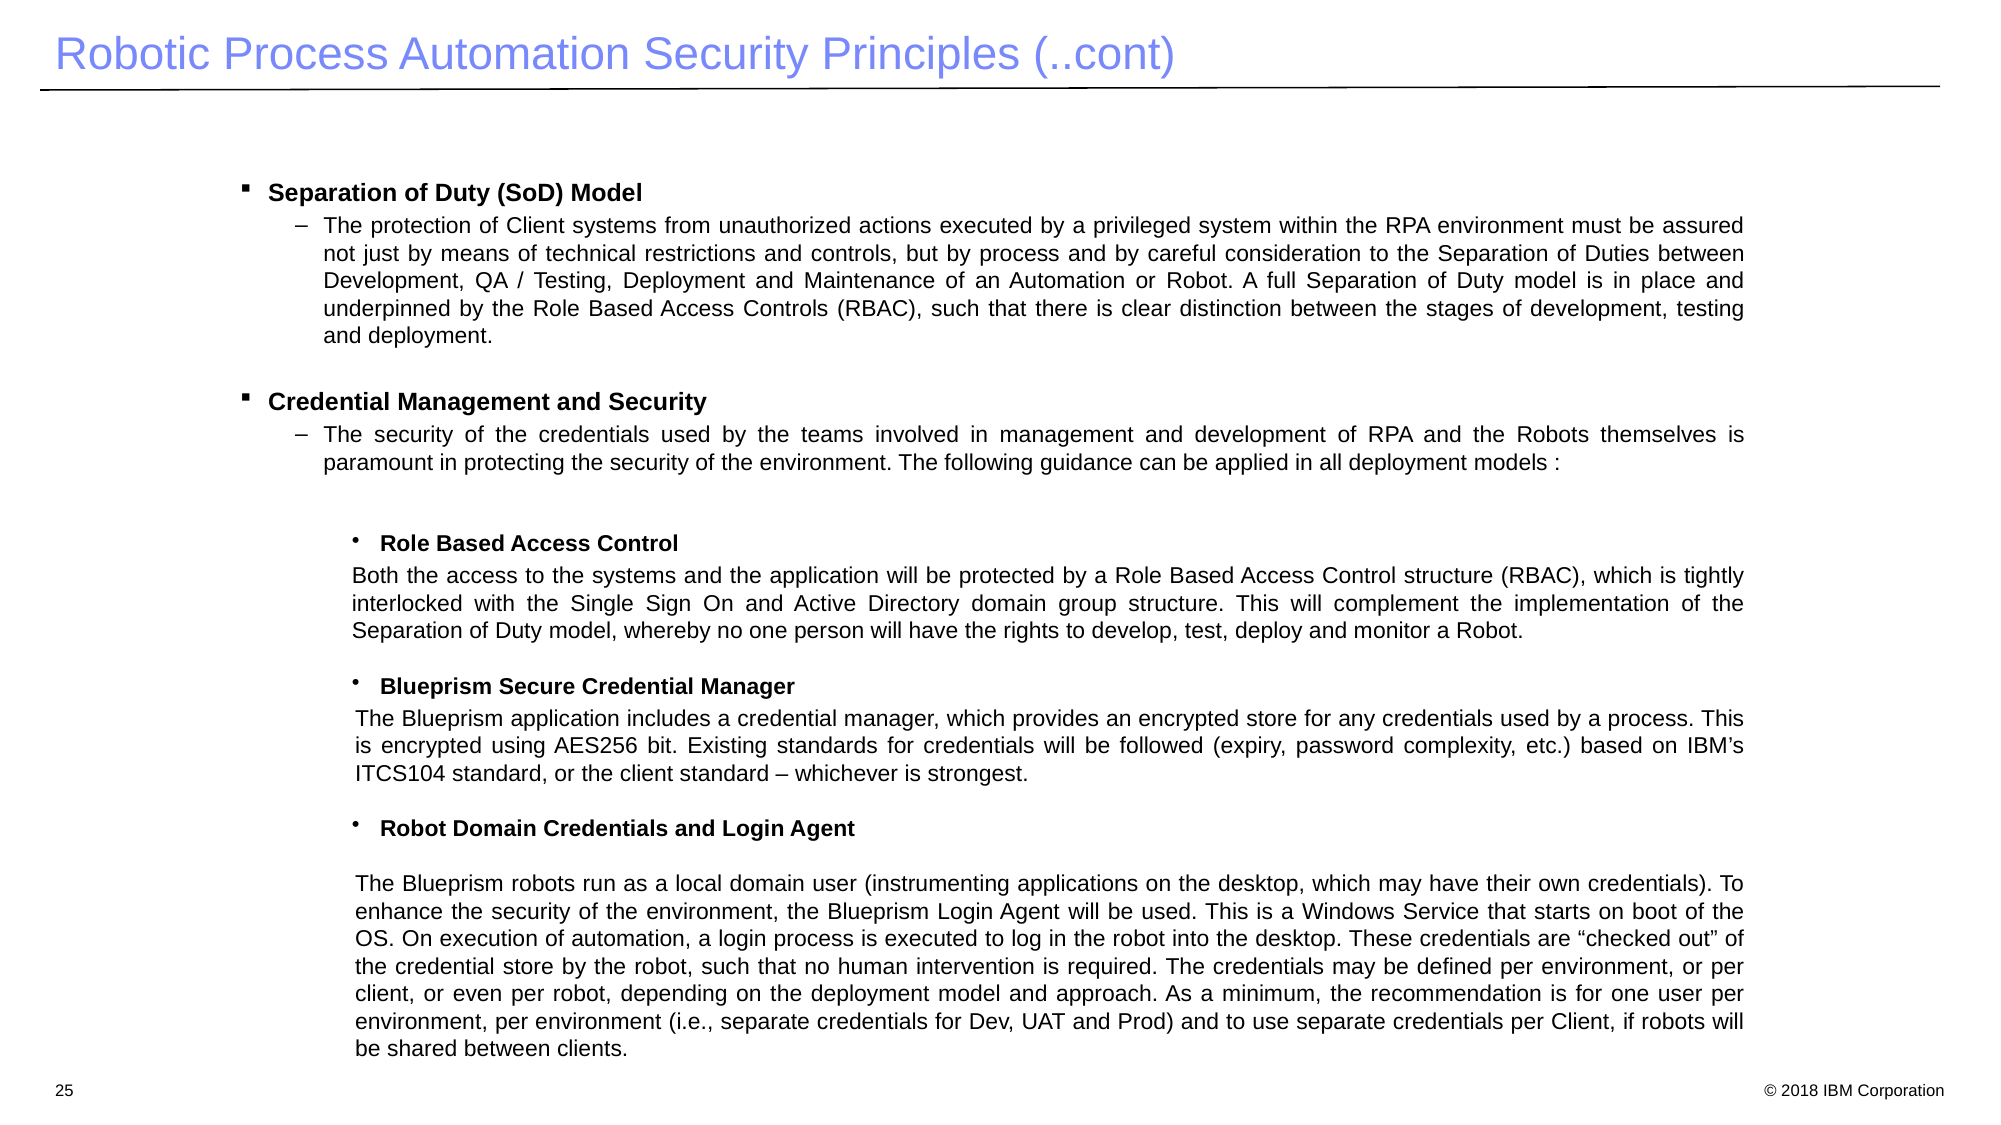

Robotic Process Automation Security Principles (..cont)
Separation of Duty (SoD) Model
The protection of Client systems from unauthorized actions executed by a privileged system within the RPA environment must be assured not just by means of technical restrictions and controls, but by process and by careful consideration to the Separation of Duties between Development, QA / Testing, Deployment and Maintenance of an Automation or Robot. A full Separation of Duty model is in place and underpinned by the Role Based Access Controls (RBAC), such that there is clear distinction between the stages of development, testing and deployment.

Credential Management and Security
The security of the credentials used by the teams involved in management and development of RPA and the Robots themselves is paramount in protecting the security of the environment. The following guidance can be applied in all deployment models :

Role Based Access Control
Both the access to the systems and the application will be protected by a Role Based Access Control structure (RBAC), which is tightly interlocked with the Single Sign On and Active Directory domain group structure. This will complement the implementation of the Separation of Duty model, whereby no one person will have the rights to develop, test, deploy and monitor a Robot.

Blueprism Secure Credential Manager
The Blueprism application includes a credential manager, which provides an encrypted store for any credentials used by a process. This is encrypted using AES256 bit. Existing standards for credentials will be followed (expiry, password complexity, etc.) based on IBM’s ITCS104 standard, or the client standard – whichever is strongest.

Robot Domain Credentials and Login Agent

The Blueprism robots run as a local domain user (instrumenting applications on the desktop, which may have their own credentials). To enhance the security of the environment, the Blueprism Login Agent will be used. This is a Windows Service that starts on boot of the OS. On execution of automation, a login process is executed to log in the robot into the desktop. These credentials are “checked out” of the credential store by the robot, such that no human intervention is required. The credentials may be defined per environment, or per client, or even per robot, depending on the deployment model and approach. As a minimum, the recommendation is for one user per environment, per environment (i.e., separate credentials for Dev, UAT and Prod) and to use separate credentials per Client, if robots will be shared between clients.
25
25